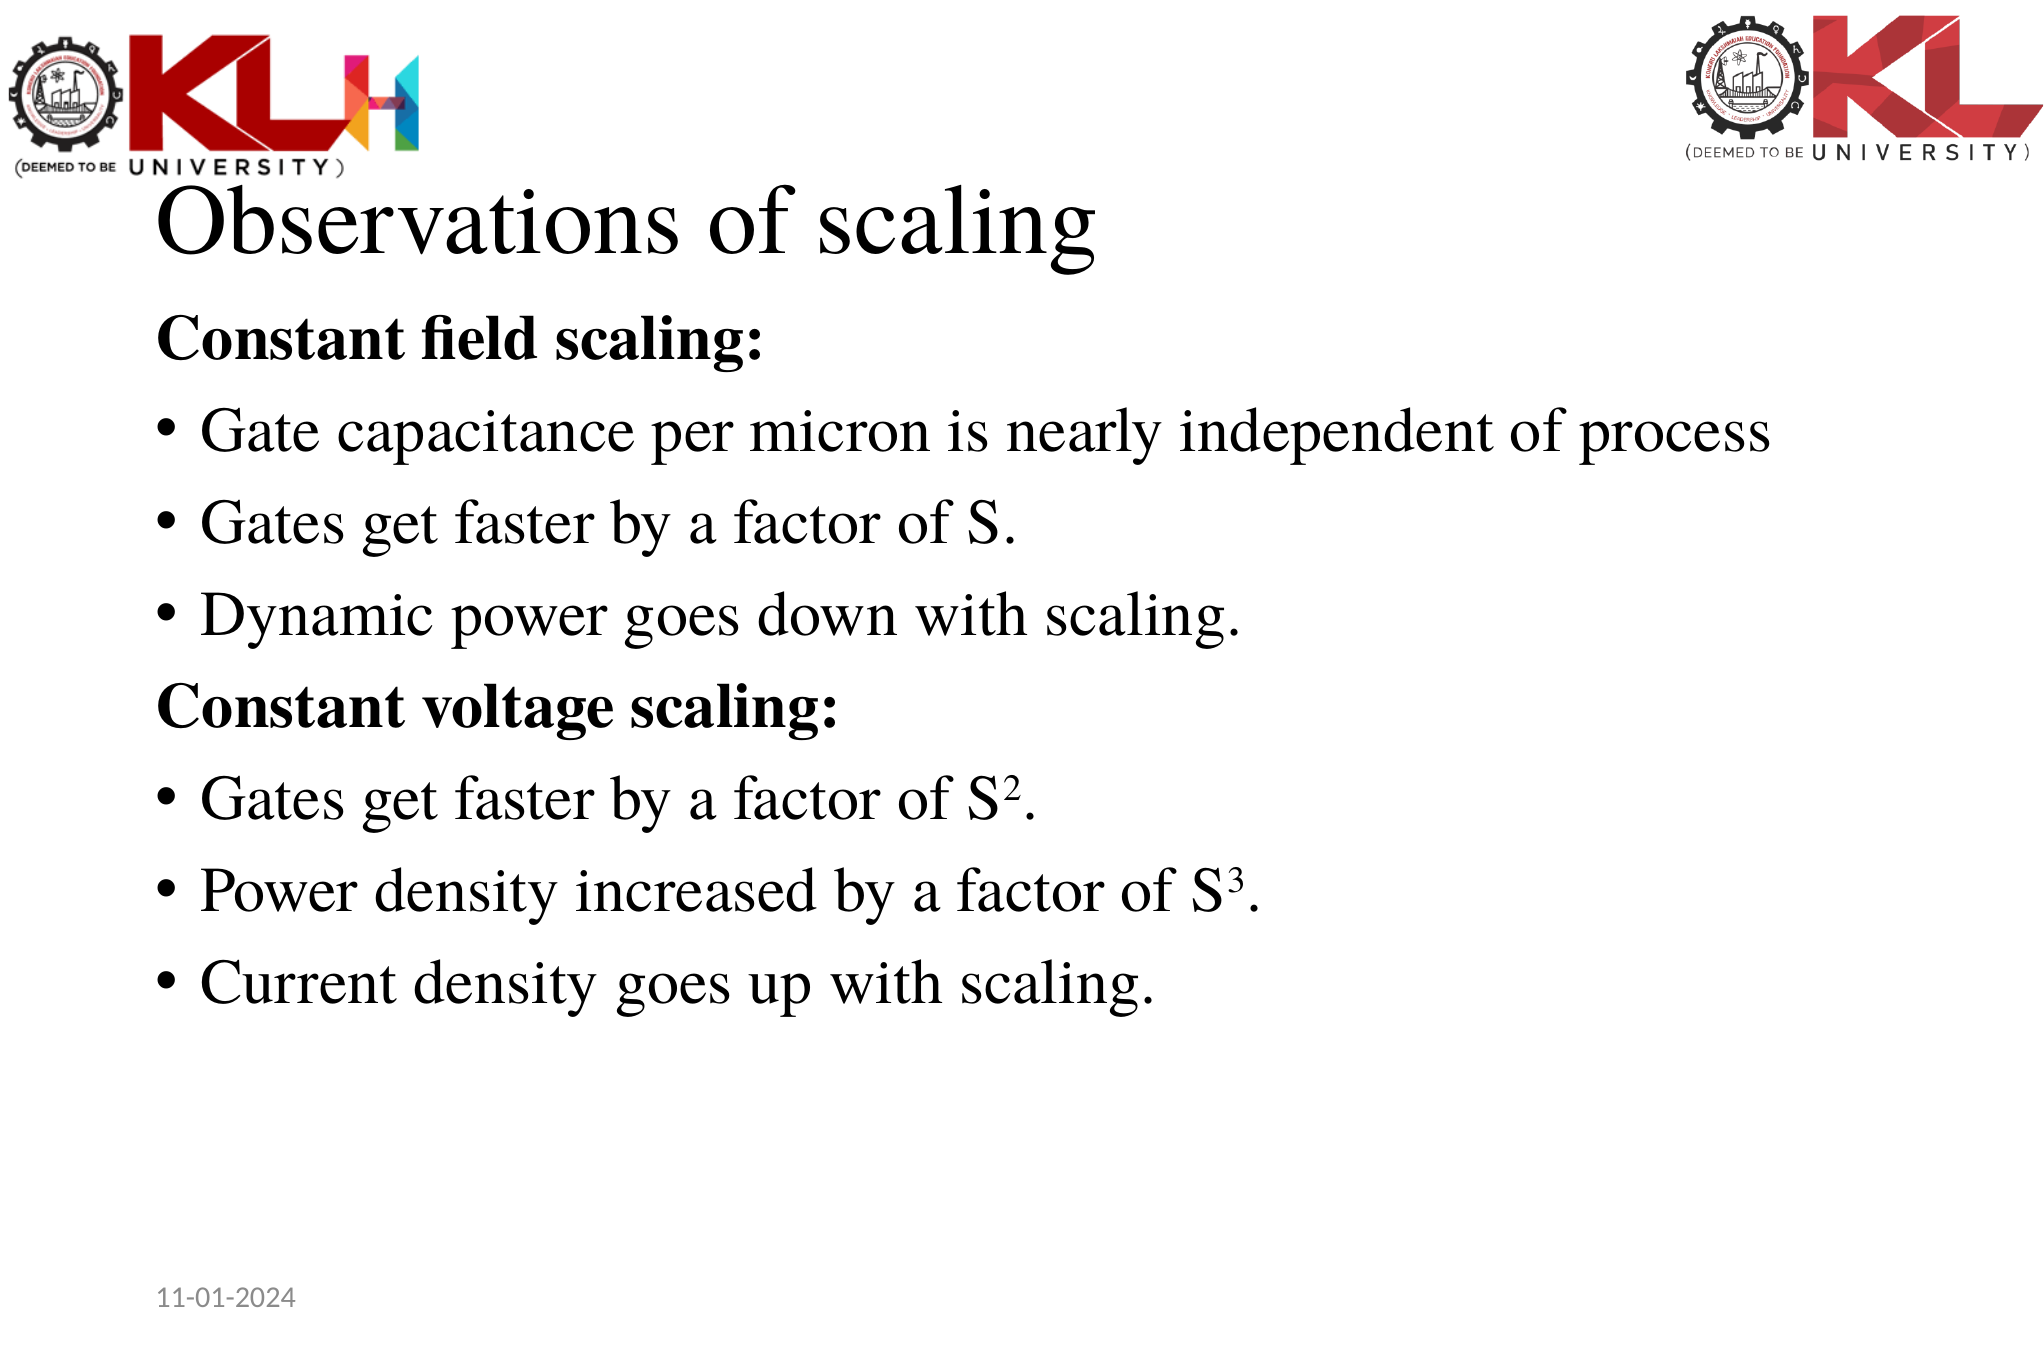

# Observations of scaling
Constant field scaling:
Gate capacitance per micron is nearly independent of process
Gates get faster by a factor of S.
Dynamic power goes down with scaling.
Constant voltage scaling:
Gates get faster by a factor of S2.
Power density increased by a factor of S3.
Current density goes up with scaling.

11-01-2024
International Institute of Information Technology, Naya Raipur
215